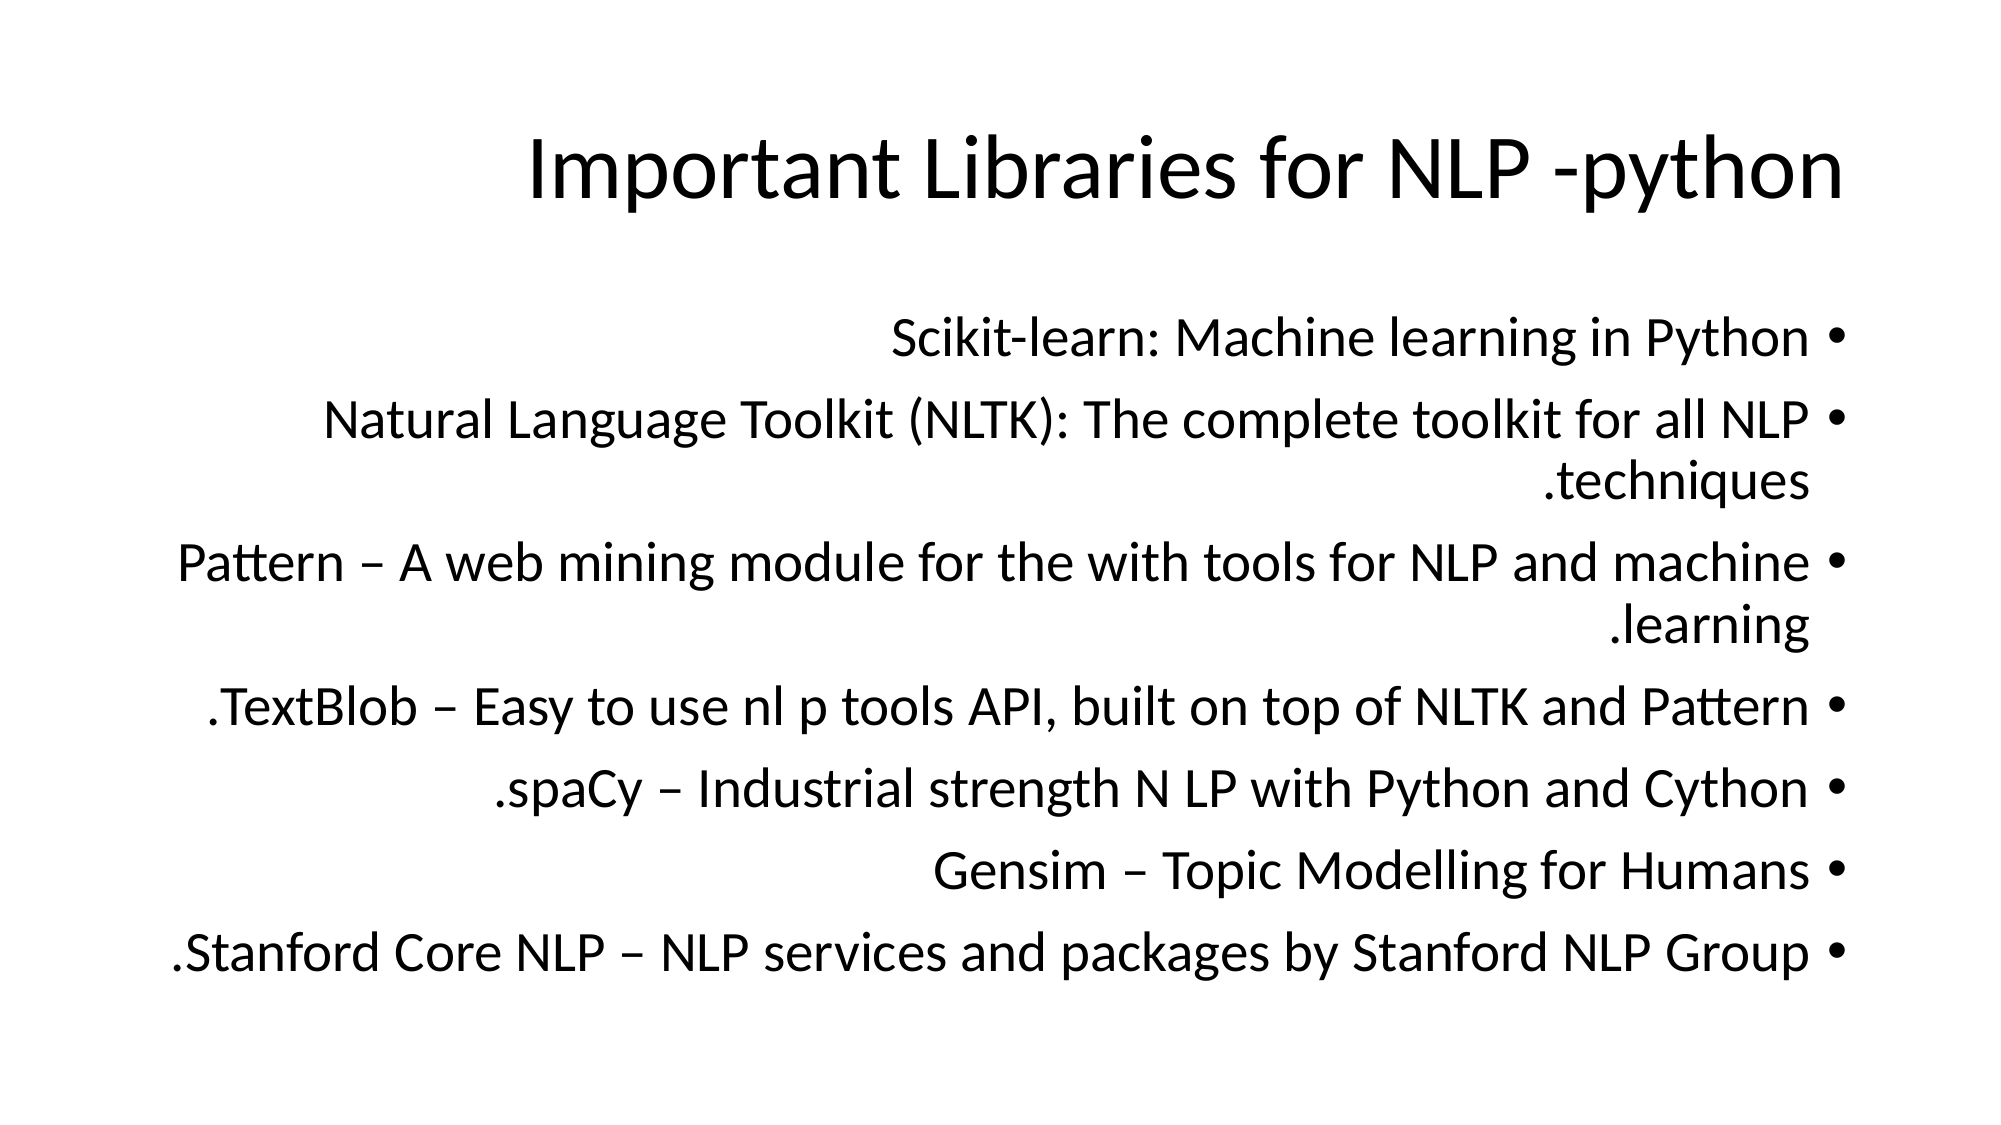

# Important Libraries for NLP -python
Scikit-learn: Machine learning in Python
Natural Language Toolkit (NLTK): The complete toolkit for all NLP techniques.
Pattern – A web mining module for the with tools for NLP and machine learning.
TextBlob – Easy to use nl p tools API, built on top of NLTK and Pattern.
spaCy – Industrial strength N LP with Python and Cython.
Gensim – Topic Modelling for Humans
Stanford Core NLP – NLP services and packages by Stanford NLP Group.